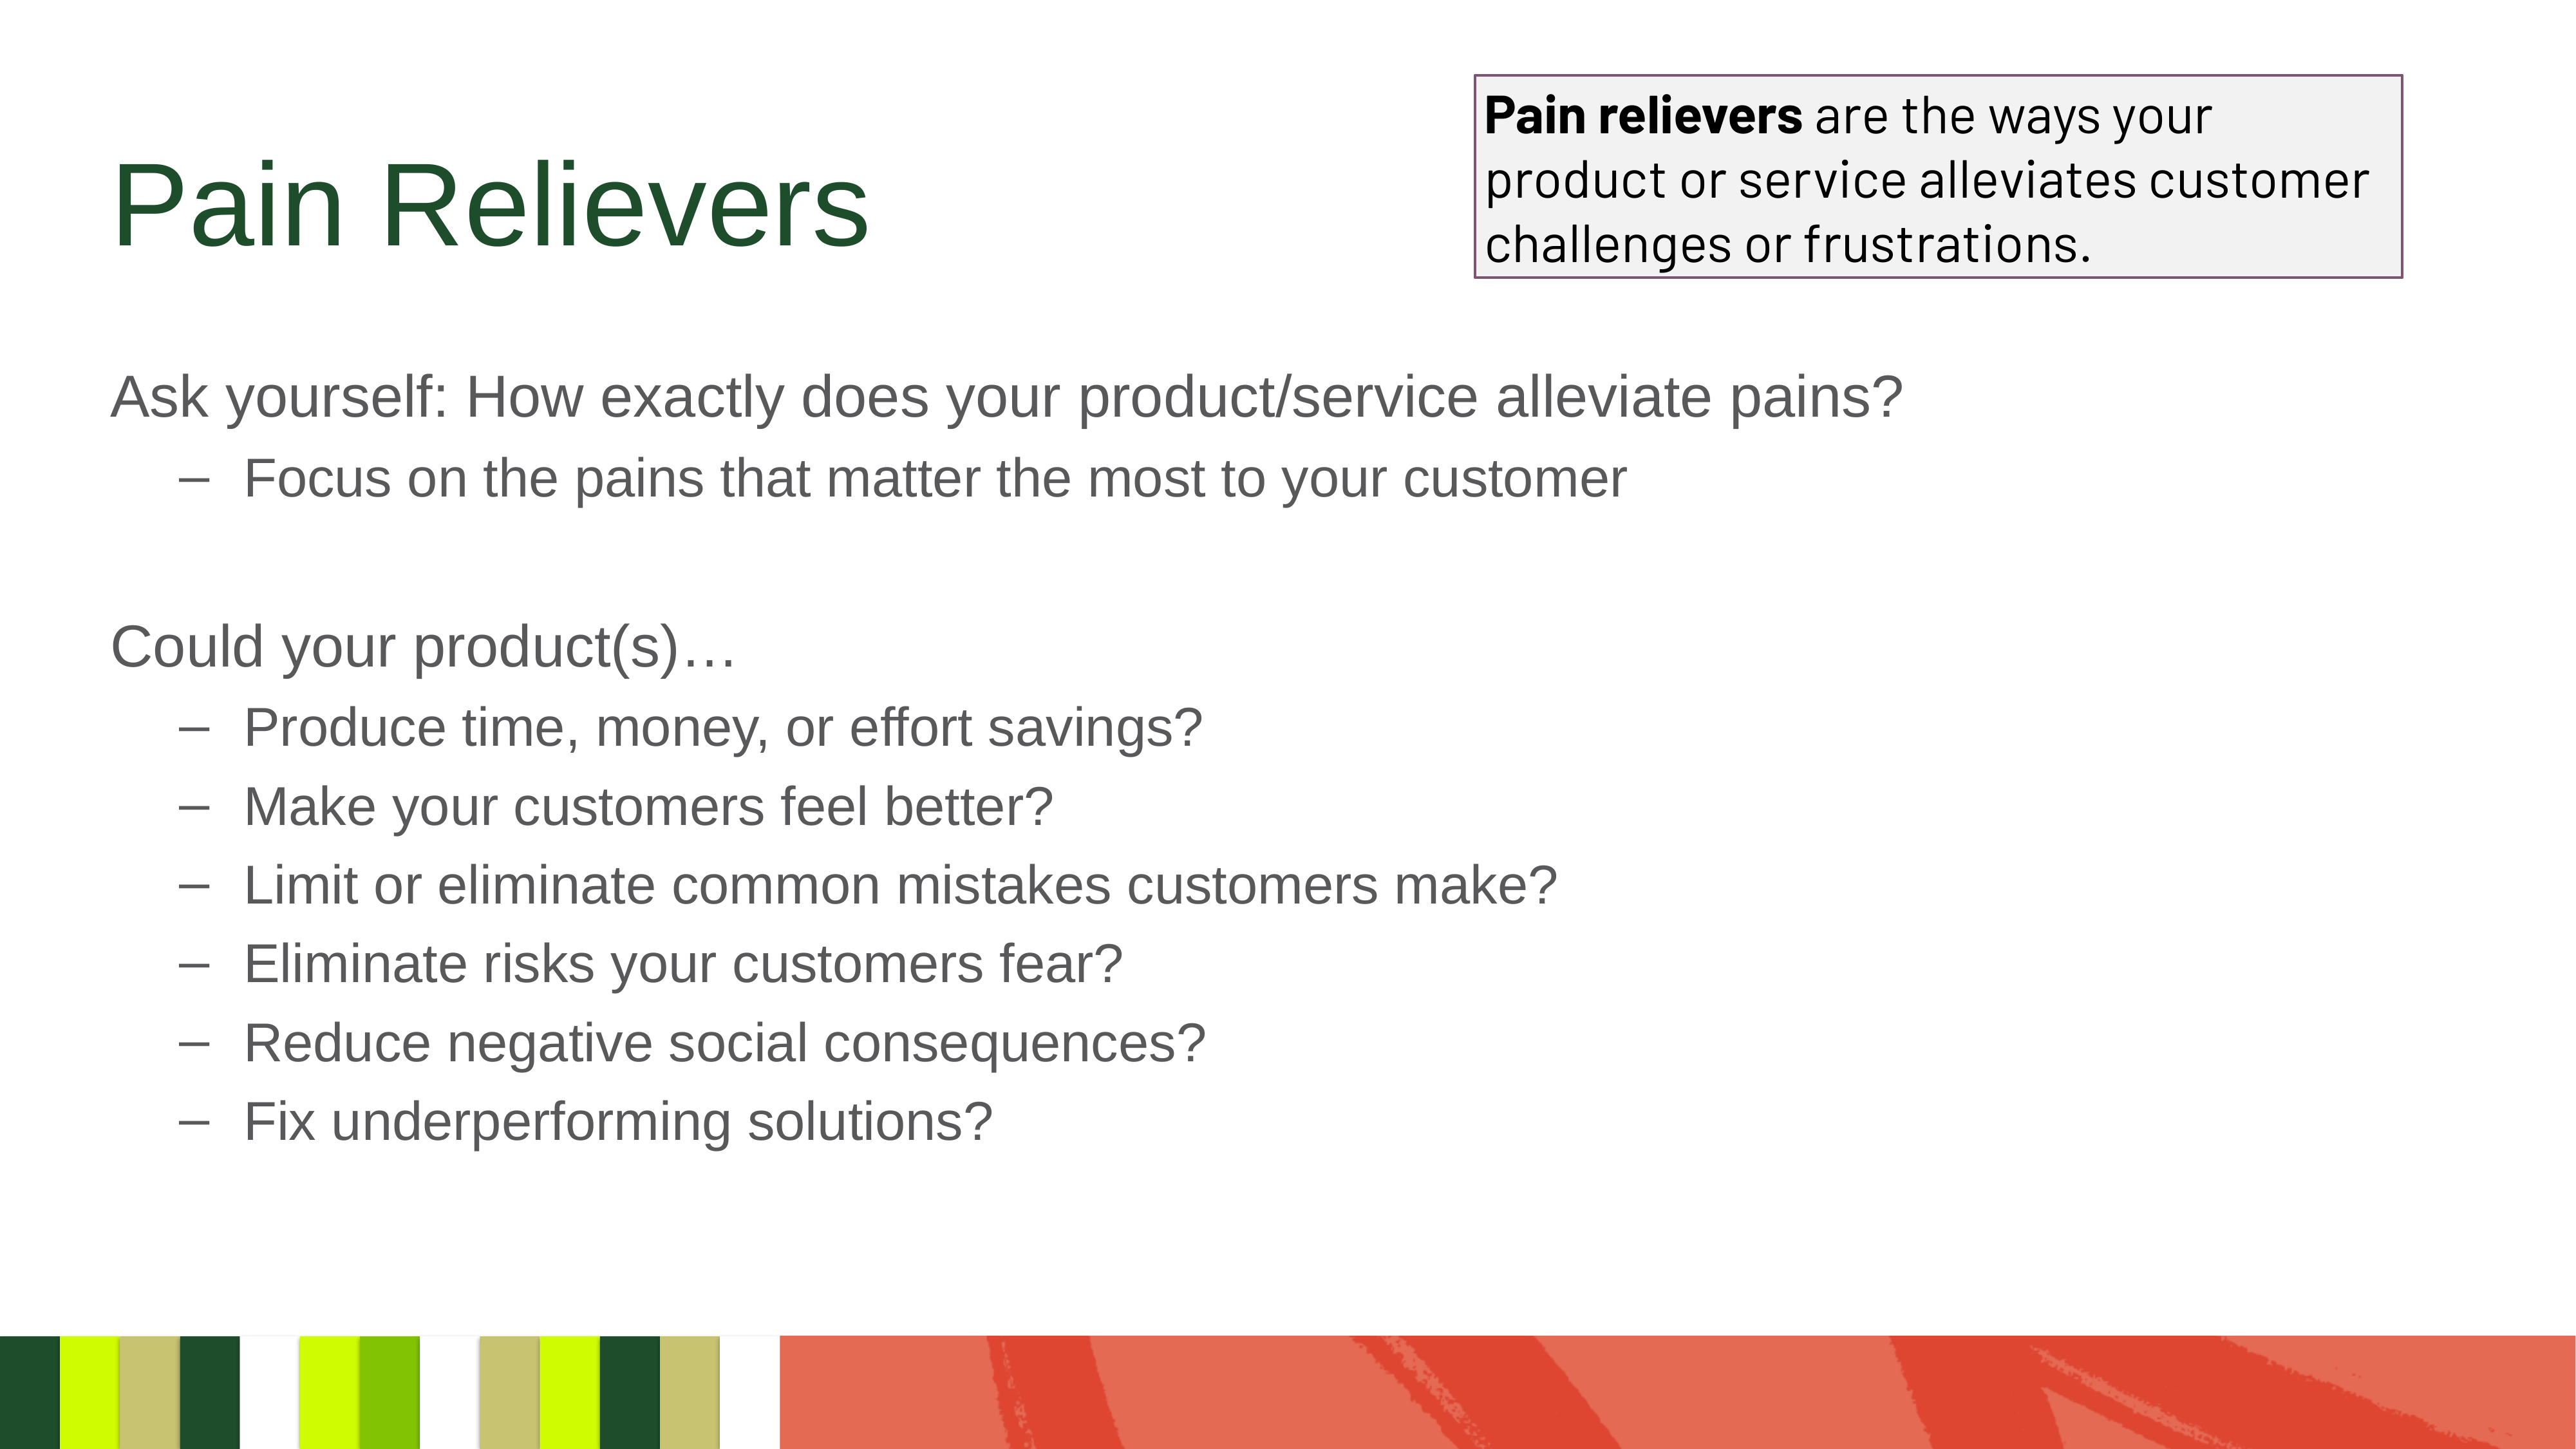

Pain relievers are the ways your product or service alleviates customer challenges or frustrations.
# Pain Relievers
Ask yourself: How exactly does your product/service alleviate pains?
Focus on the pains that matter the most to your customer

Could your product(s)…
Produce time, money, or effort savings?
Make your customers feel better?
Limit or eliminate common mistakes customers make?
Eliminate risks your customers fear?
Reduce negative social consequences?
Fix underperforming solutions?